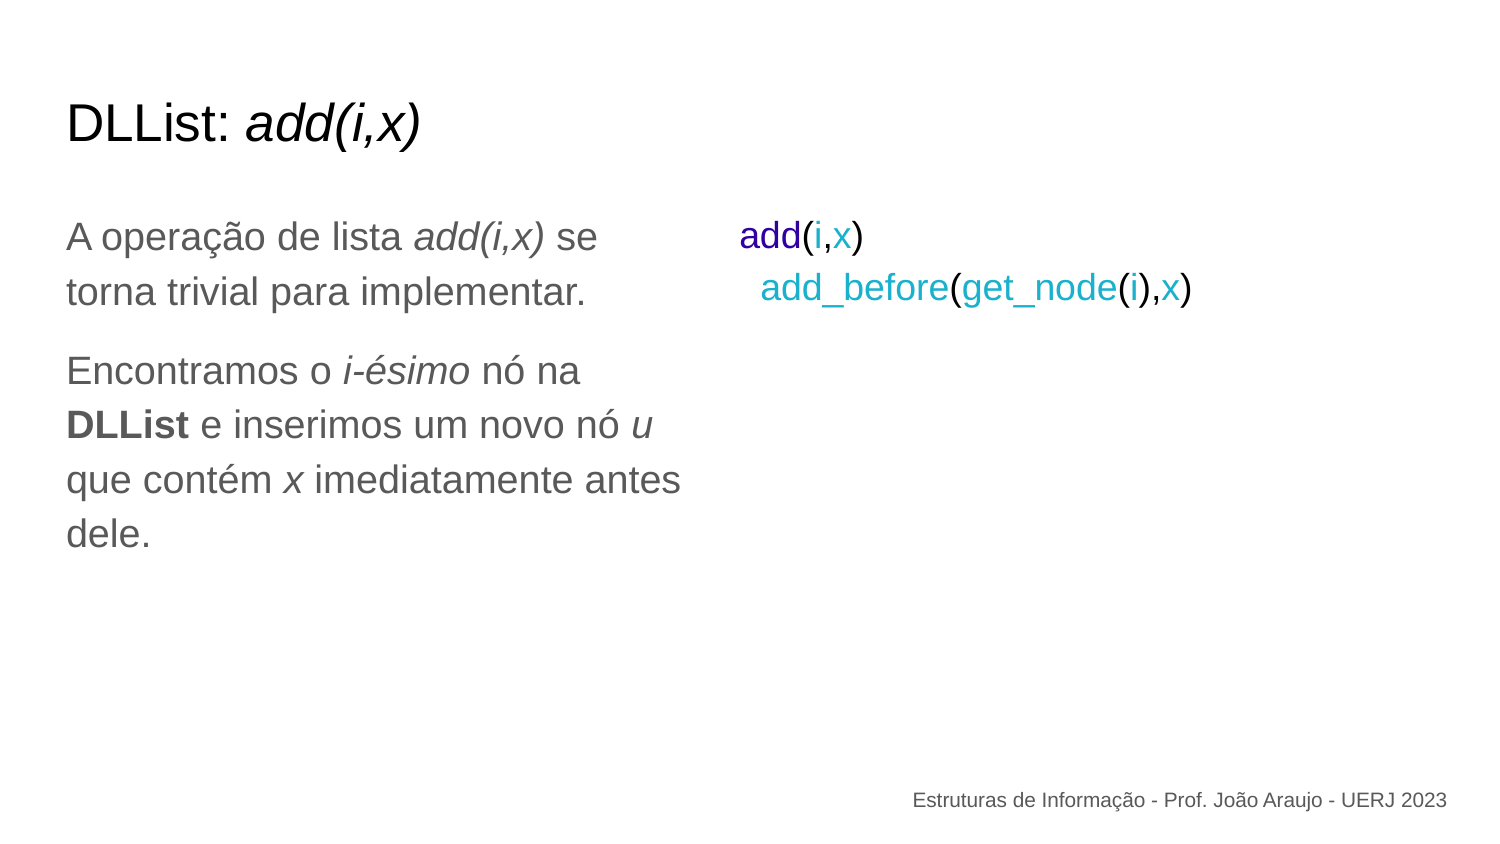

# DLList: add(i,x)
A operação de lista add(i,x) se torna trivial para implementar.
Encontramos o i-ésimo nó na DLList e inserimos um novo nó u que contém x imediatamente antes dele.

add(i,x)
  add_before(get_node(i),x)